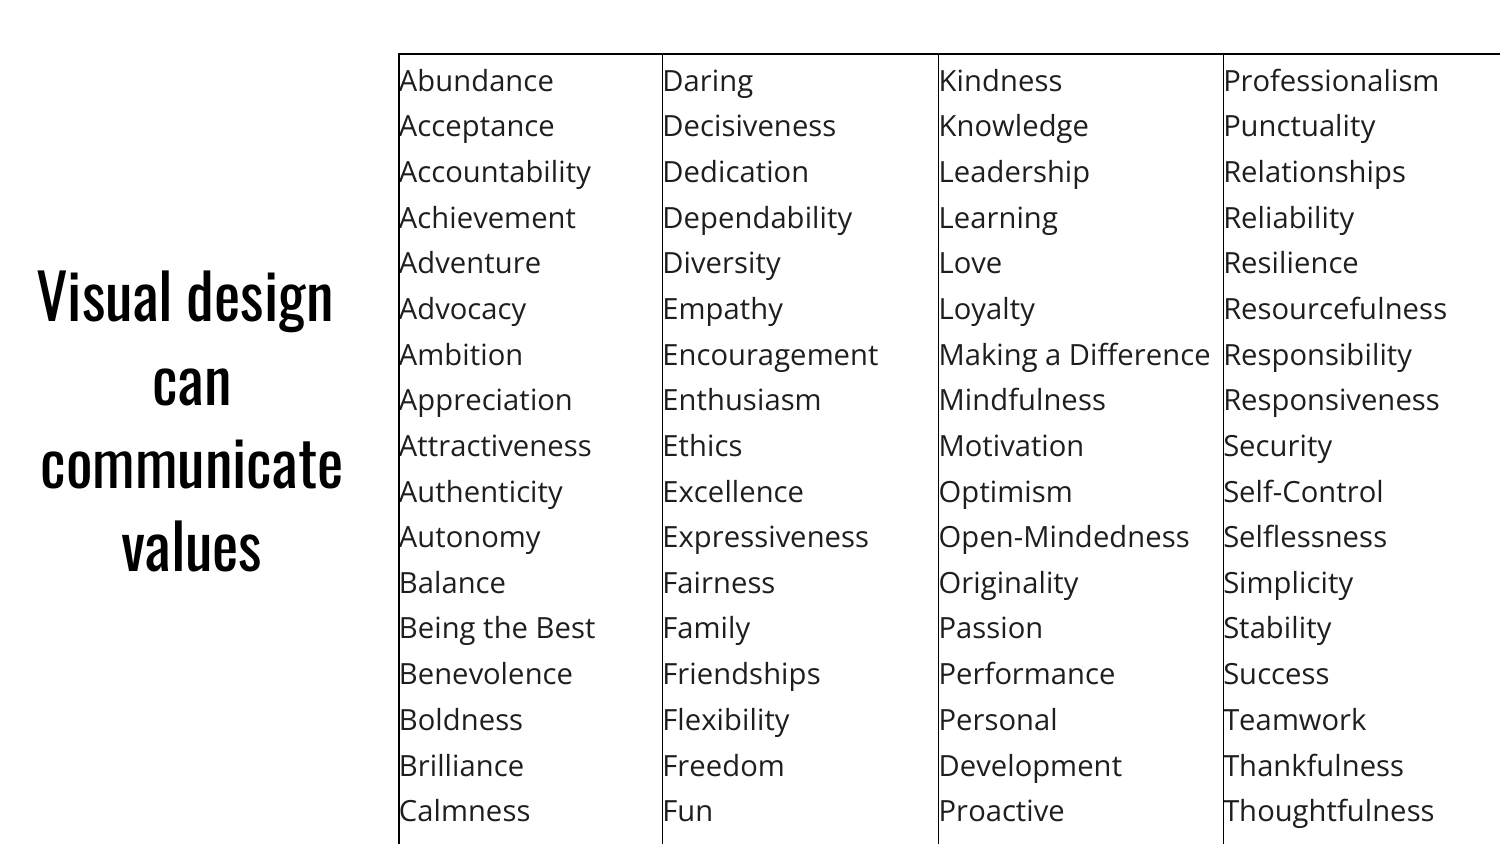

| Abundance Acceptance Accountability Achievement Adventure Advocacy Ambition Appreciation Attractiveness Authenticity Autonomy Balance Being the Best Benevolence Boldness Brilliance Calmness Caring Challenge | Daring Decisiveness Dedication Dependability Diversity Empathy Encouragement Enthusiasm Ethics Excellence Expressiveness Fairness Family Friendships Flexibility Freedom Fun Generosity Grace | Kindness Knowledge Leadership Learning Love Loyalty Making a Difference Mindfulness Motivation Optimism Open-Mindedness Originality Passion Performance Personal Development Proactive Professionalism Quality | Professionalism Punctuality Relationships Reliability Resilience Resourcefulness Responsibility Responsiveness Security Self-Control Selflessness Simplicity Stability Success Teamwork Thankfulness Thoughtfulness Traditionalism Trustworthiness |
| --- | --- | --- | --- |
# Visual design can communicate values
67